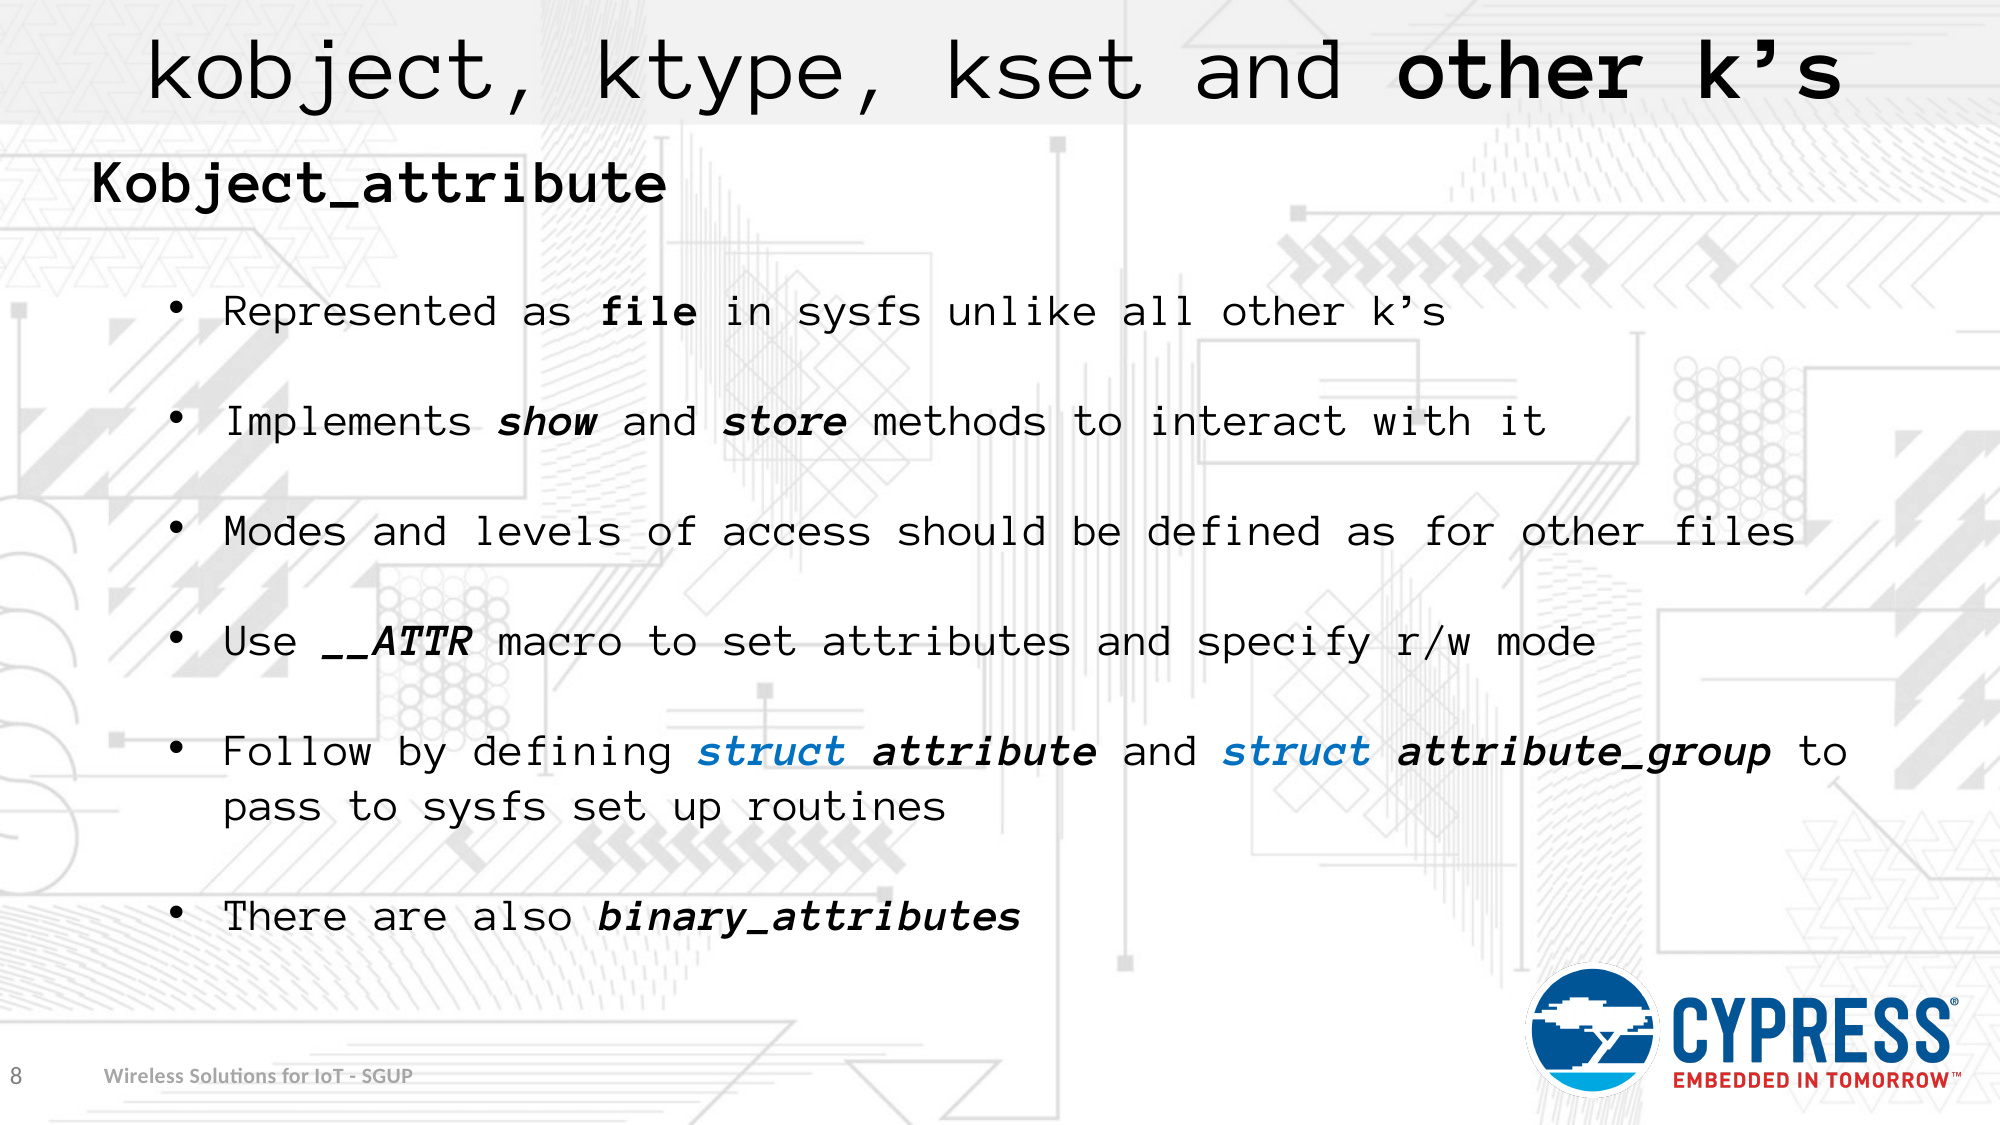

kobject, ktype, kset and other k’s
Kobject_attribute

Represented as file in sysfs unlike all other k’s

Implements show and store methods to interact with it

Modes and levels of access should be defined as for other files

Use __ATTR macro to set attributes and specify r/w mode

Follow by defining struct attribute and struct attribute_group to pass to sysfs set up routines

There are also binary_attributes